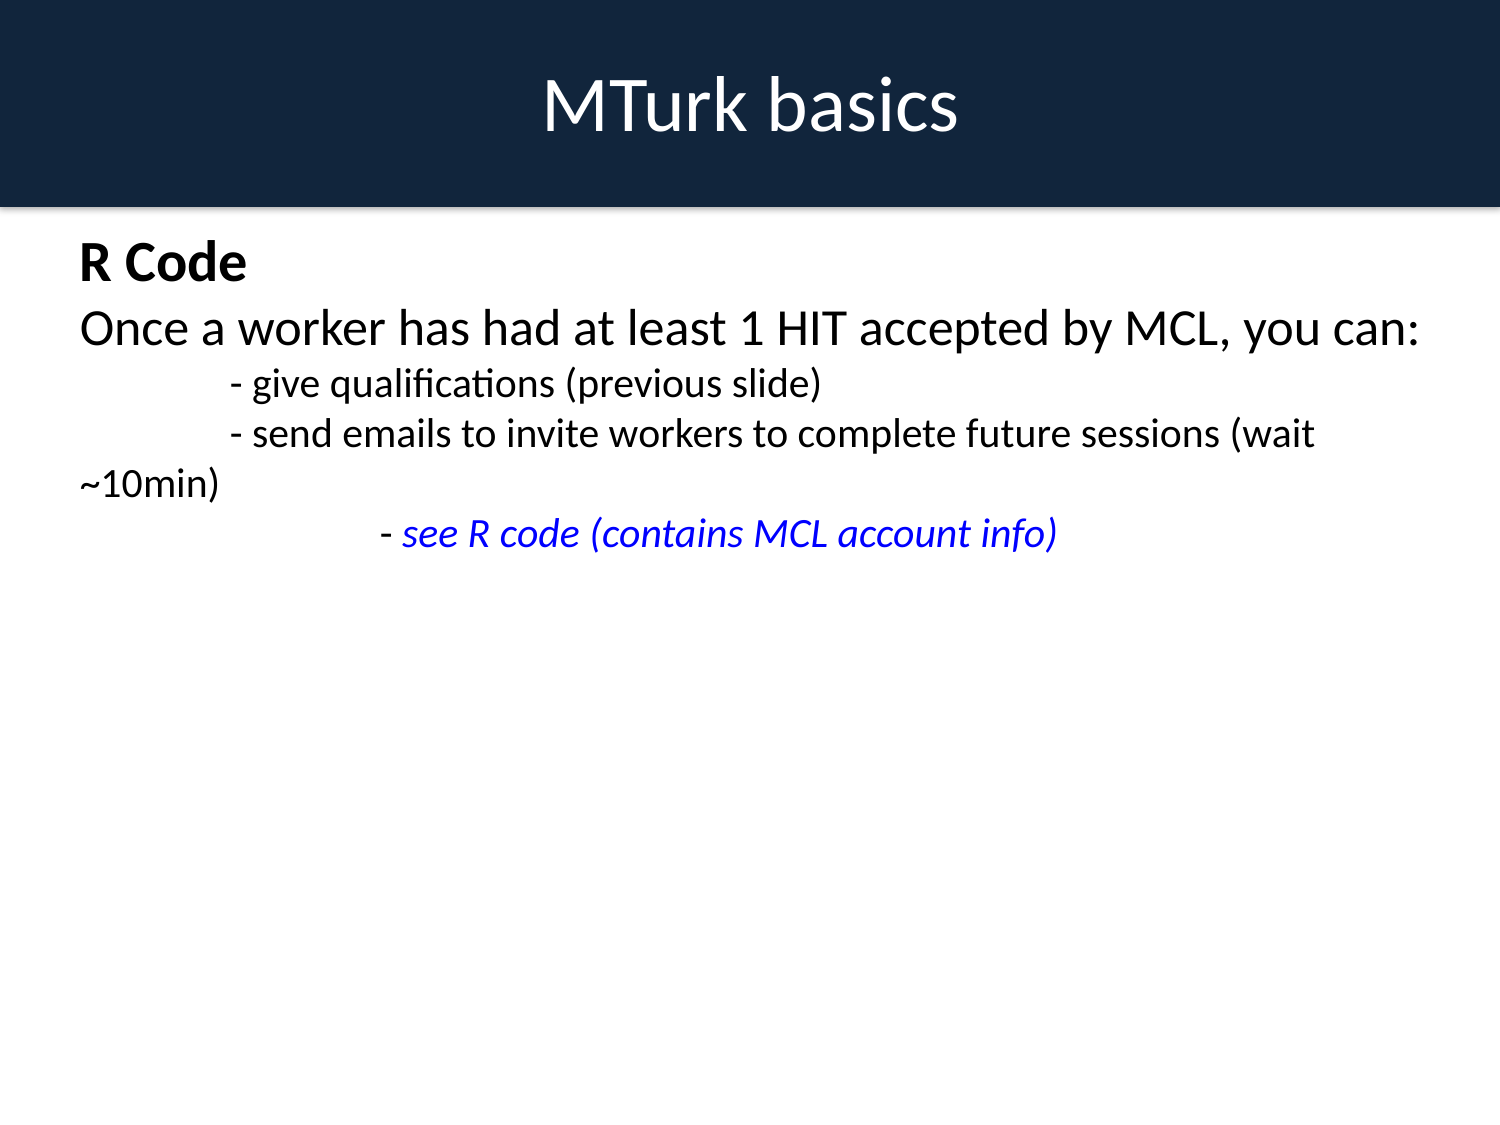

MTurk basics
R Code
Once a worker has had at least 1 HIT accepted by MCL, you can:
	- give qualifications (previous slide)
	- send emails to invite workers to complete future sessions (wait ~10min)
		- see R code (contains MCL account info)